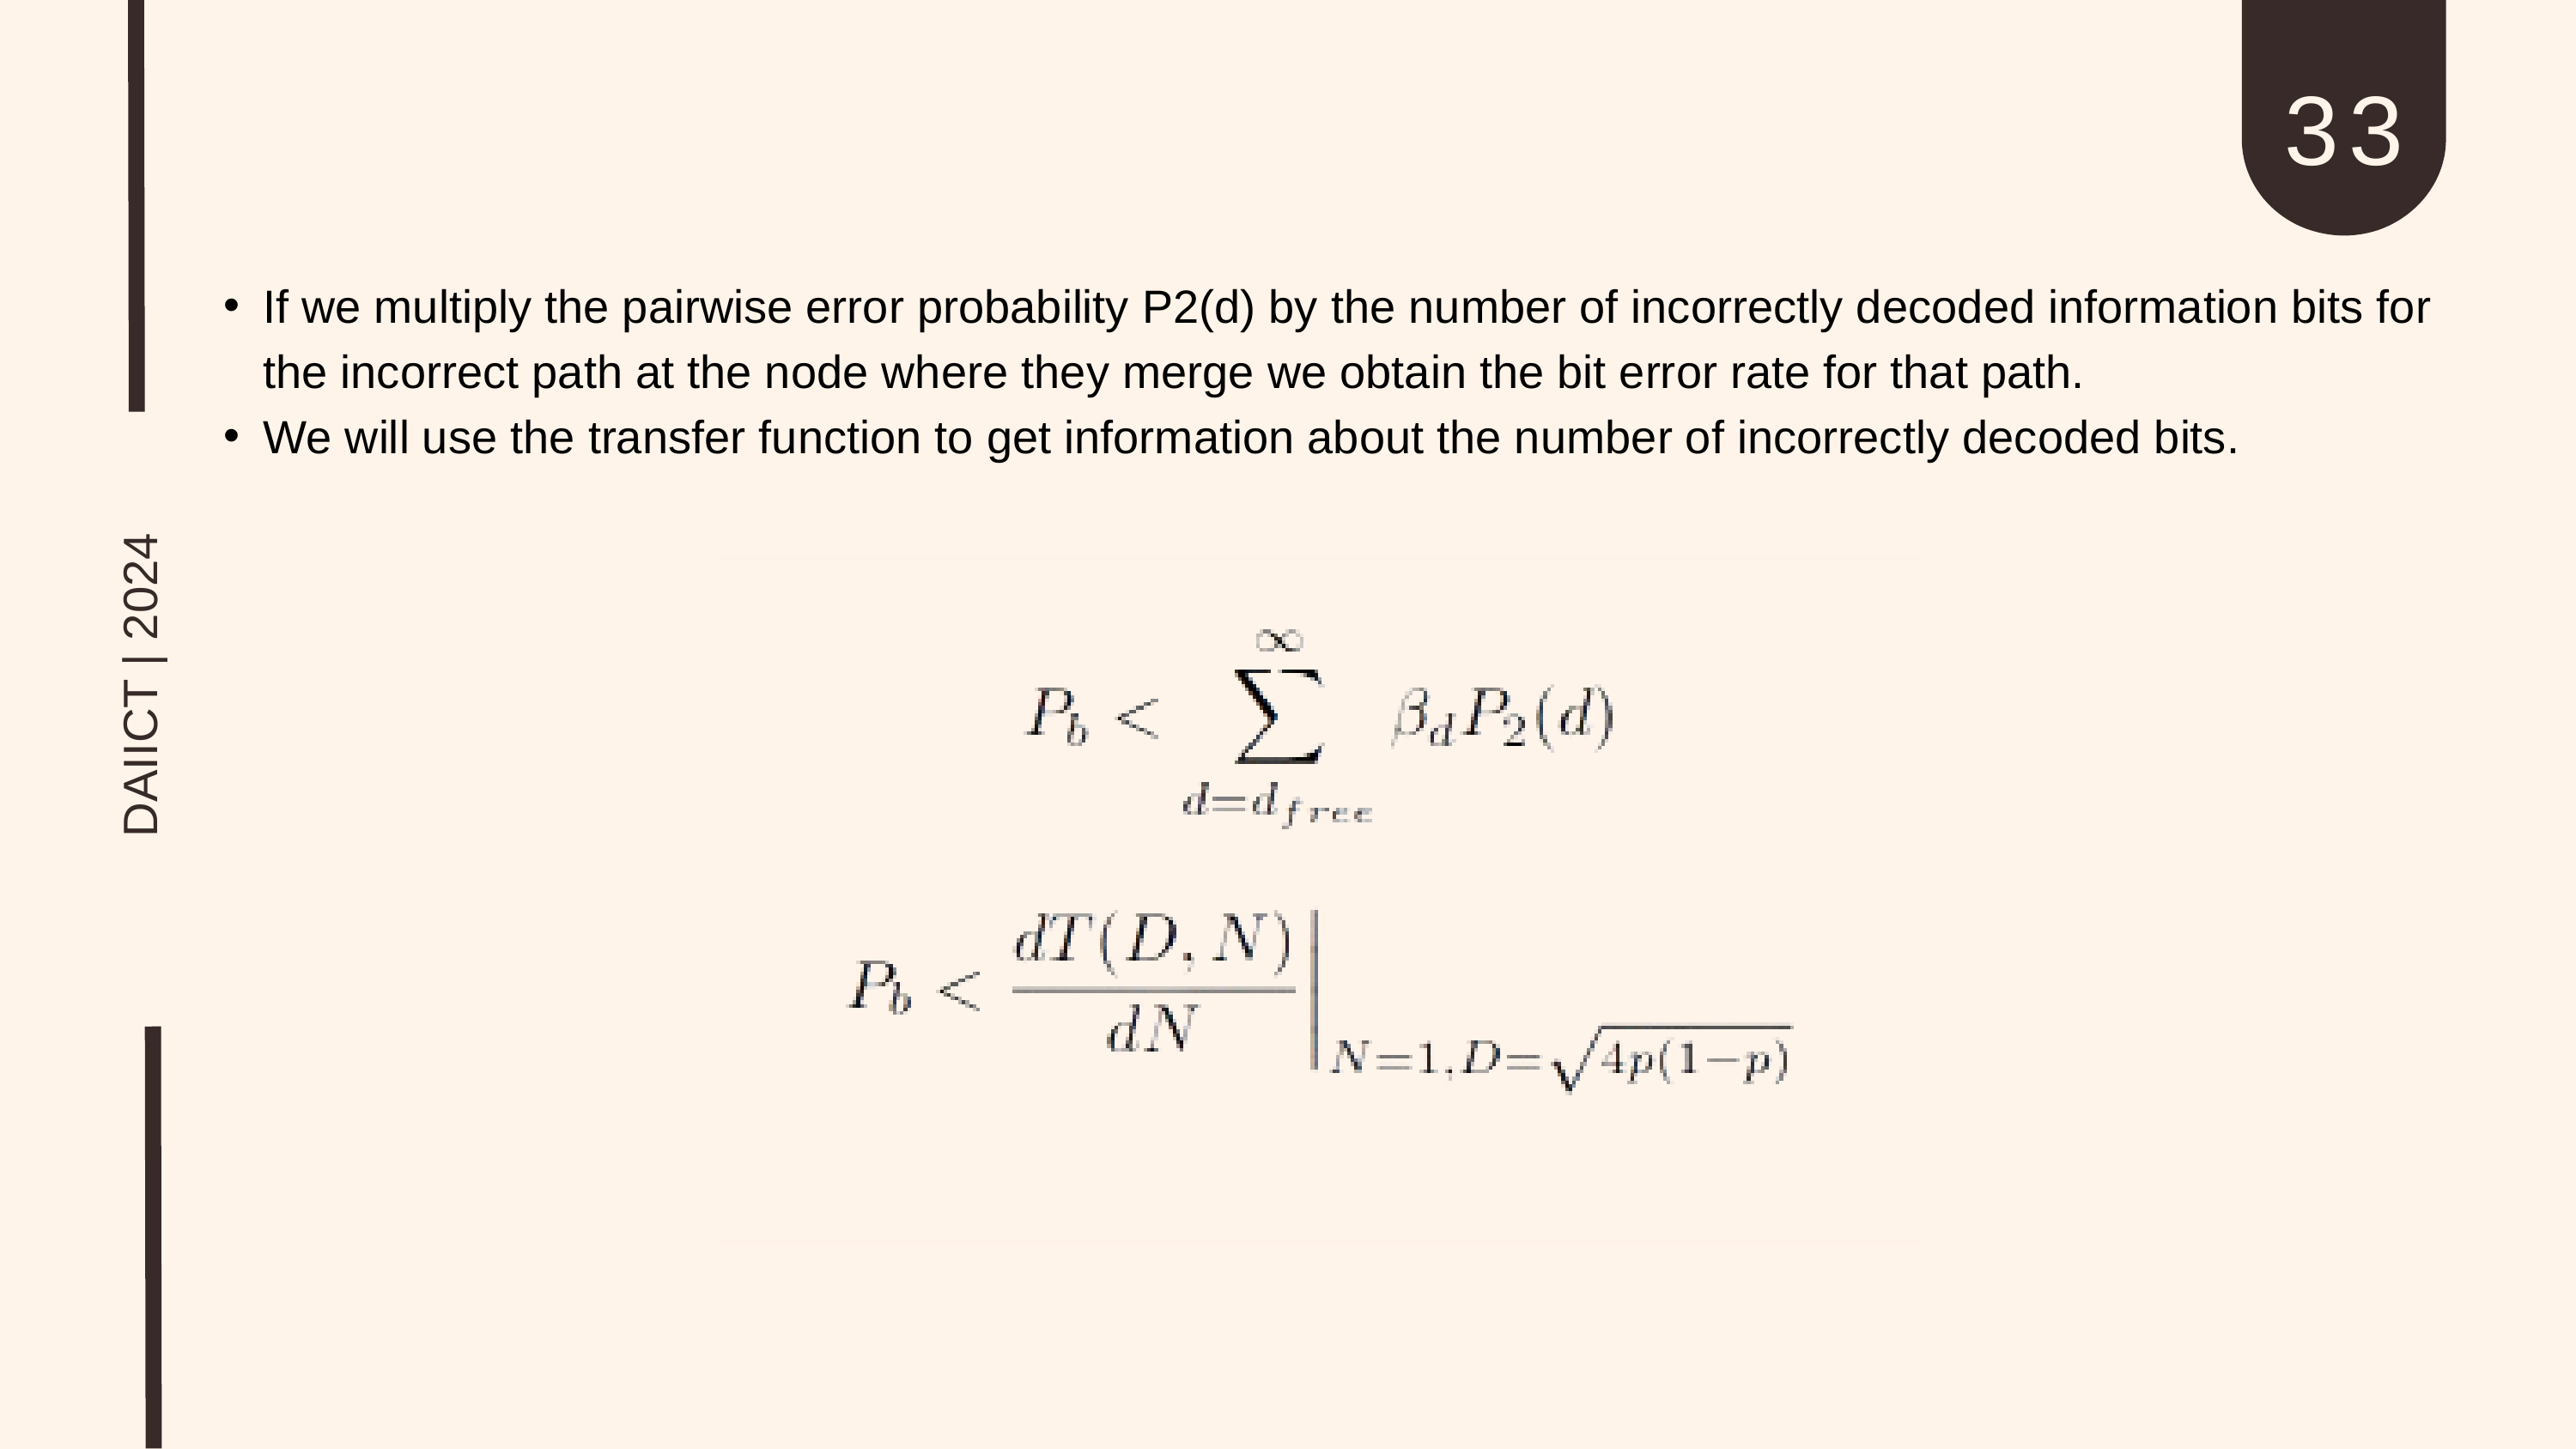

33

If we multiply the pairwise error probability P2(d) by the number of incorrectly decoded information bits for the incorrect path at the node where they merge we obtain the bit error rate for that path.
We will use the transfer function to get information about the number of incorrectly decoded bits.

DAIICT | 2024